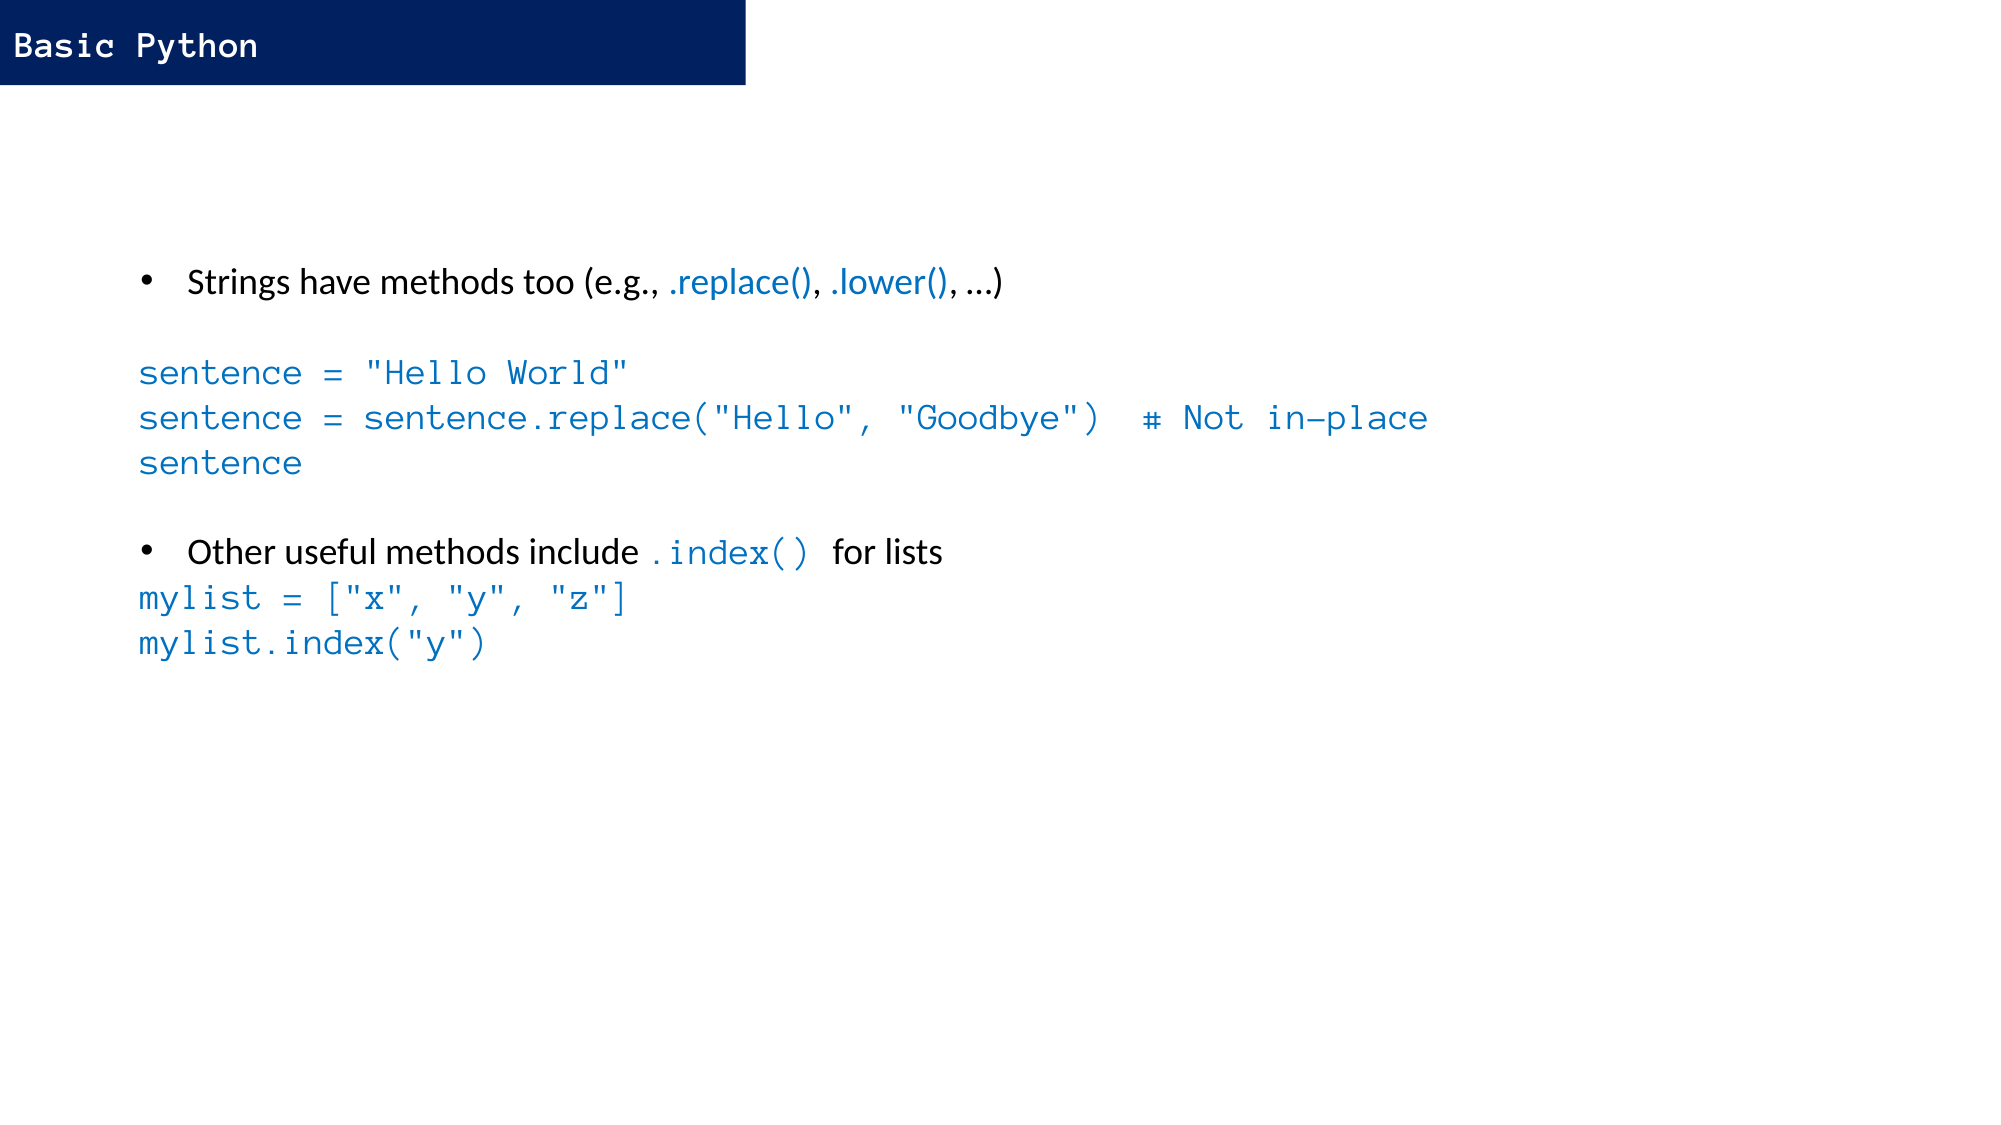

Basic Python
Strings have methods too (e.g., .replace(), .lower(), …)

sentence = "Hello World"
sentence = sentence.replace("Hello", "Goodbye")  # Not in-place
sentence

Other useful methods include .index() for lists
mylist = ["x", "y", "z"]
mylist.index("y")